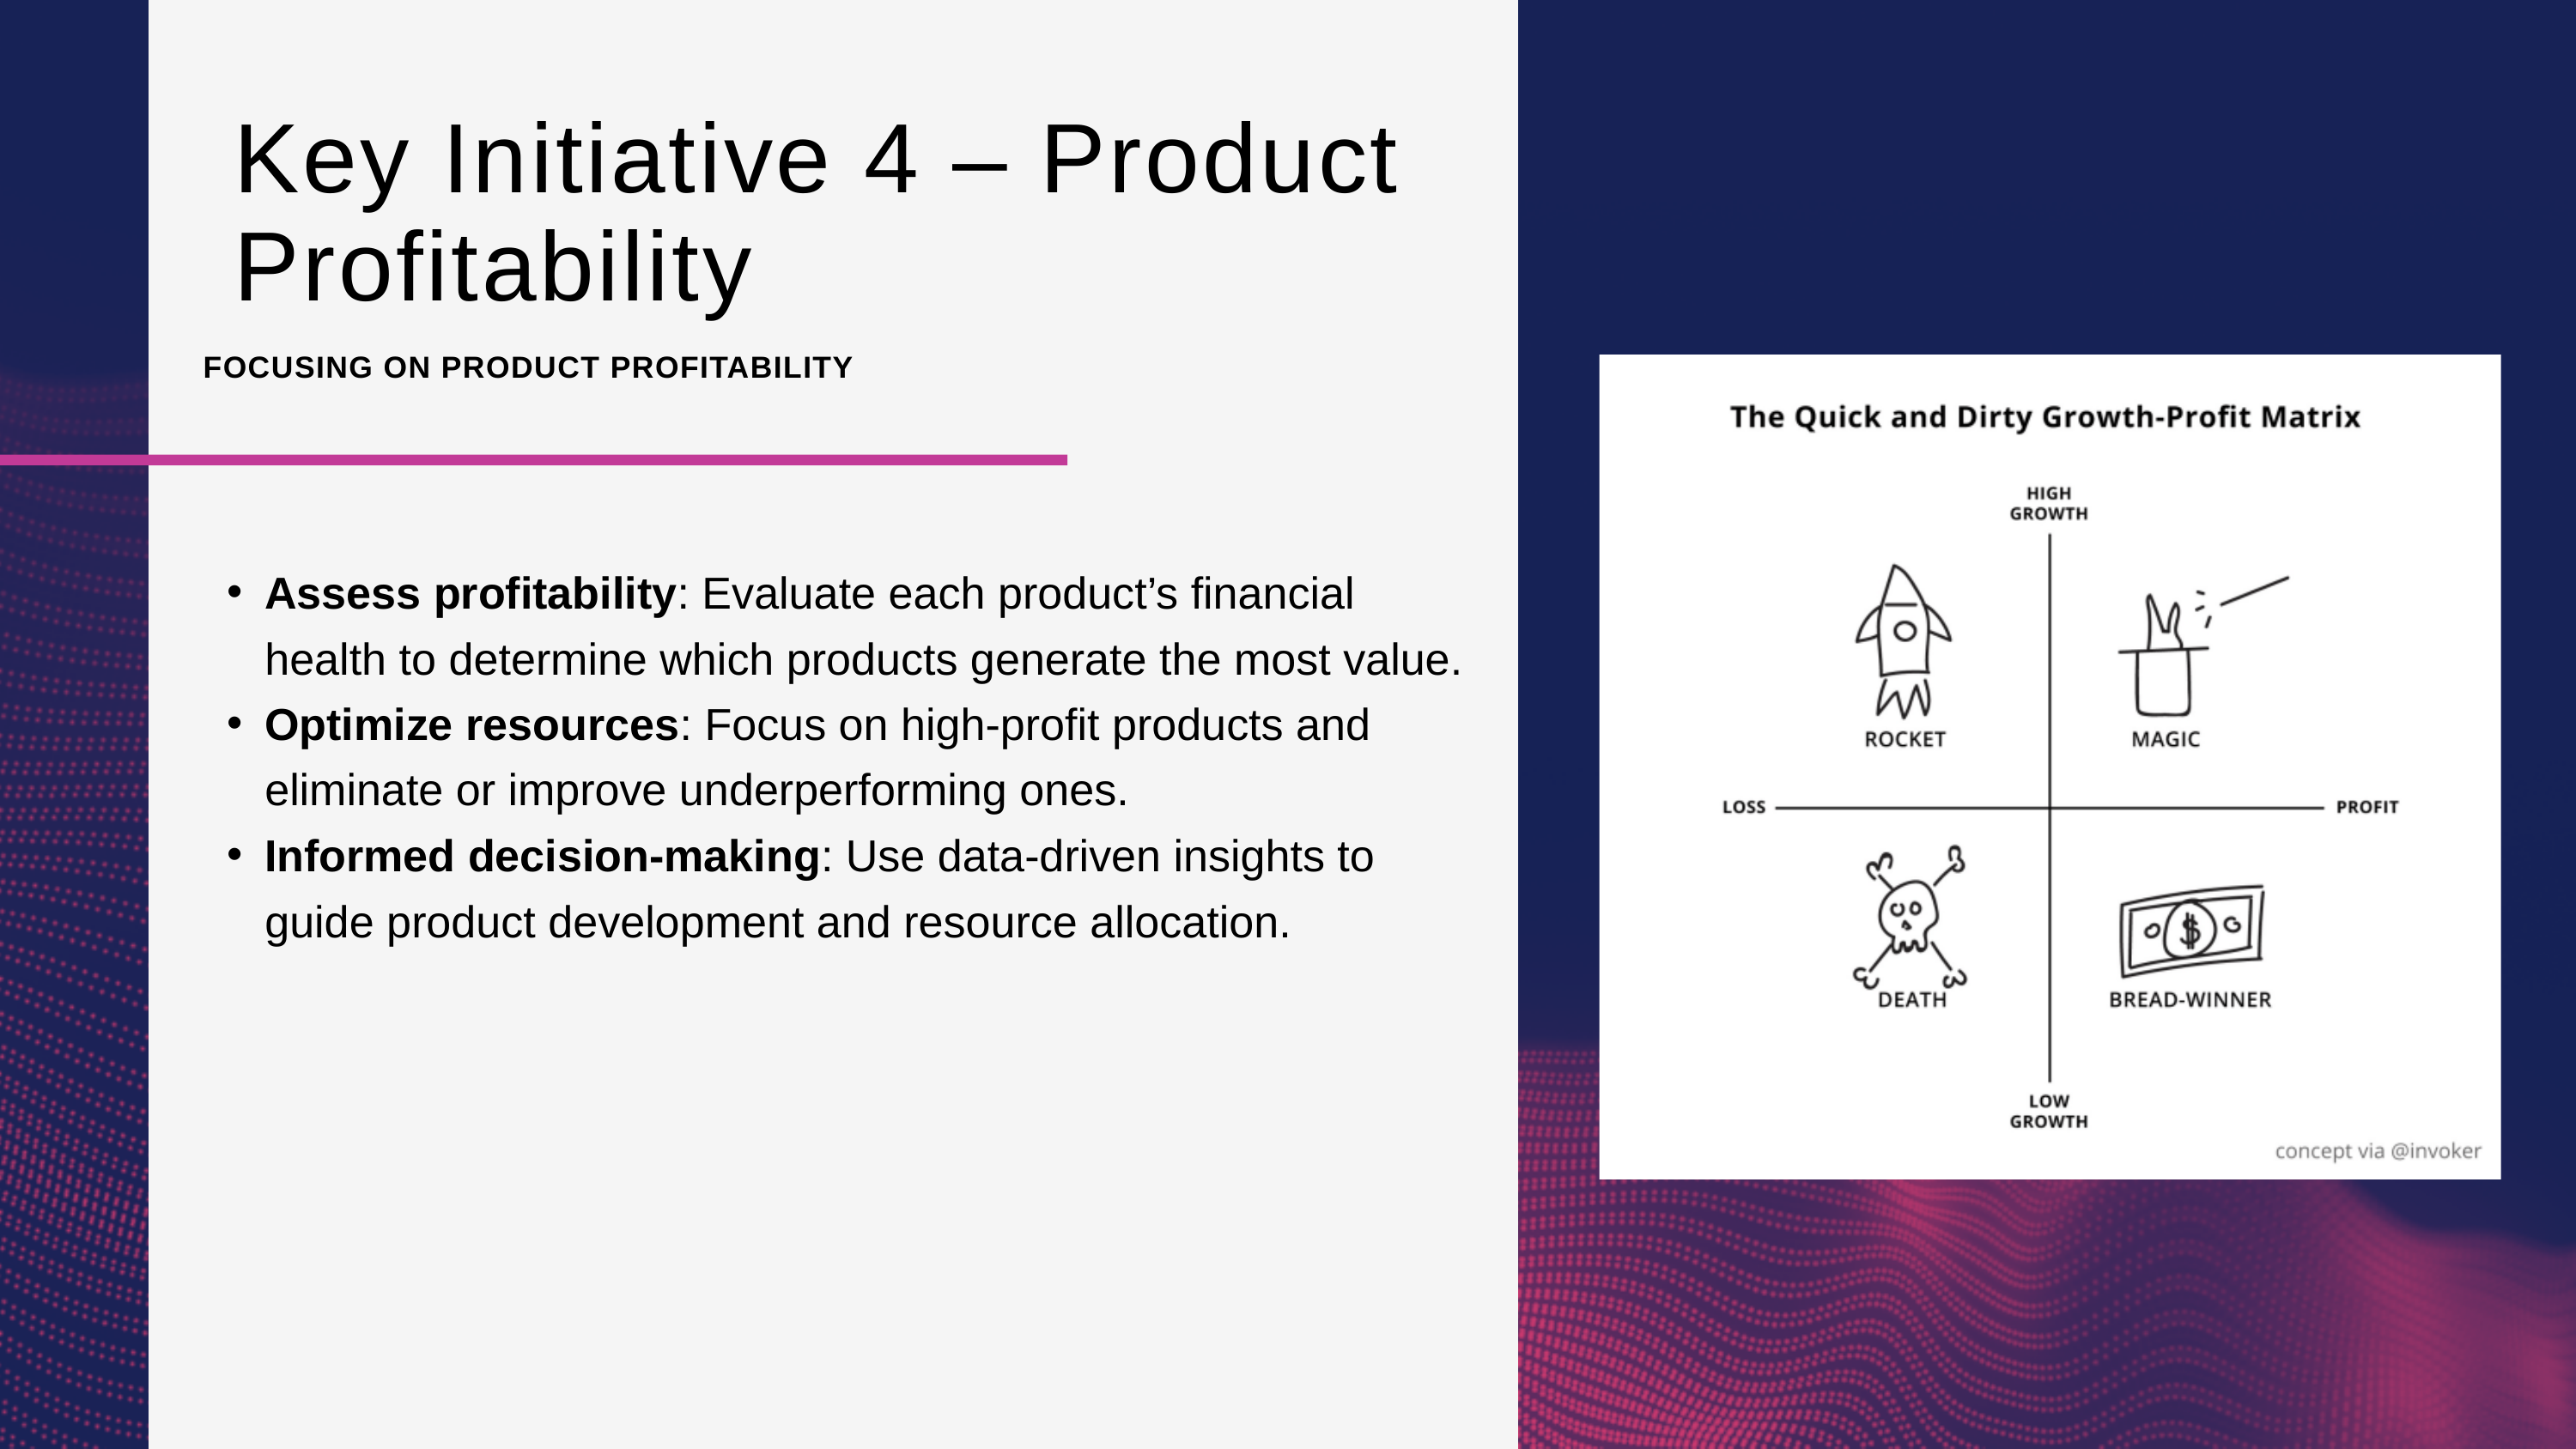

Key Initiative 4 – Product Profitability
FOCUSING ON PRODUCT PROFITABILITY

Assess profitability: Evaluate each product’s financial health to determine which products generate the most value.
Optimize resources: Focus on high-profit products and eliminate or improve underperforming ones.
Informed decision-making: Use data-driven insights to guide product development and resource allocation.